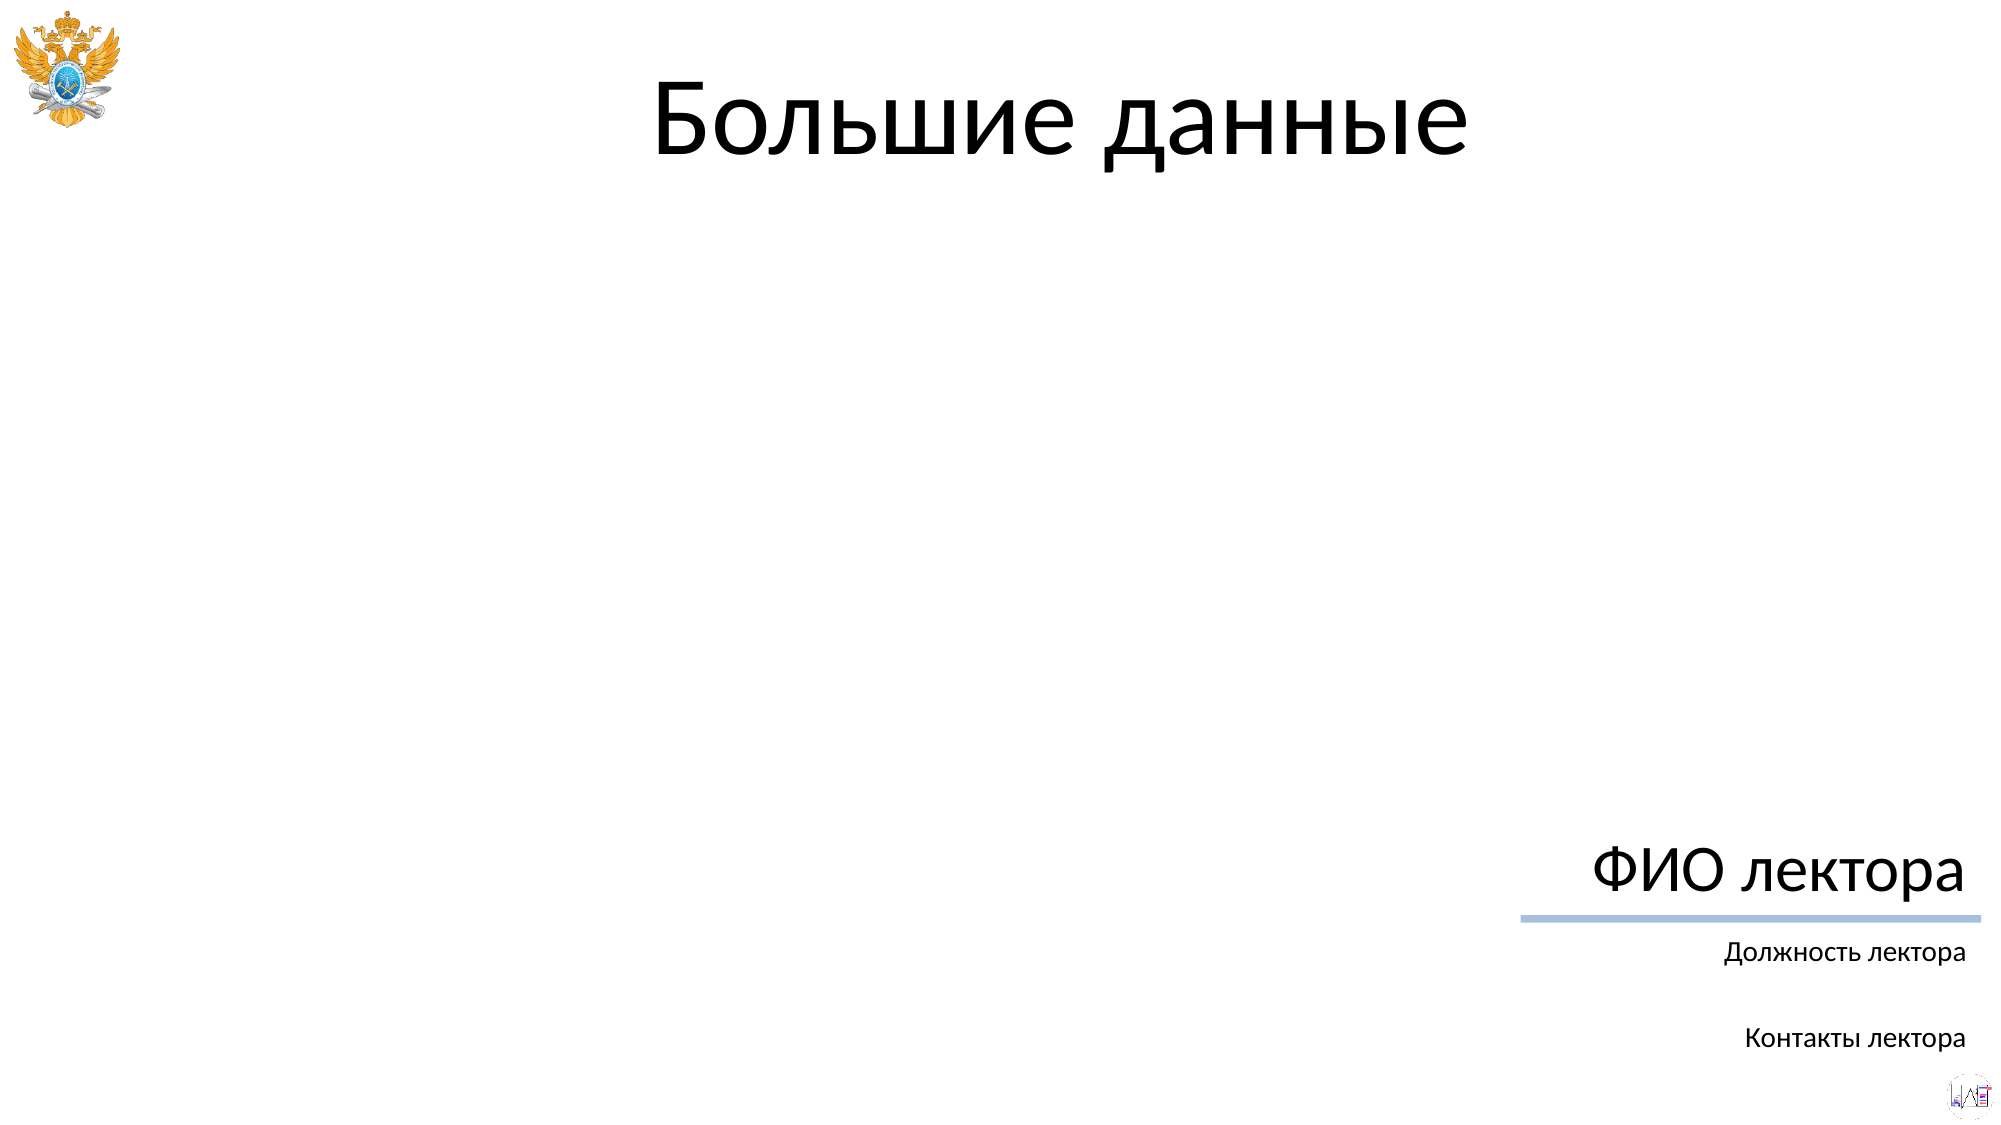

Большие данные
ФИО лектора
Должность лектора
Контакты лектора